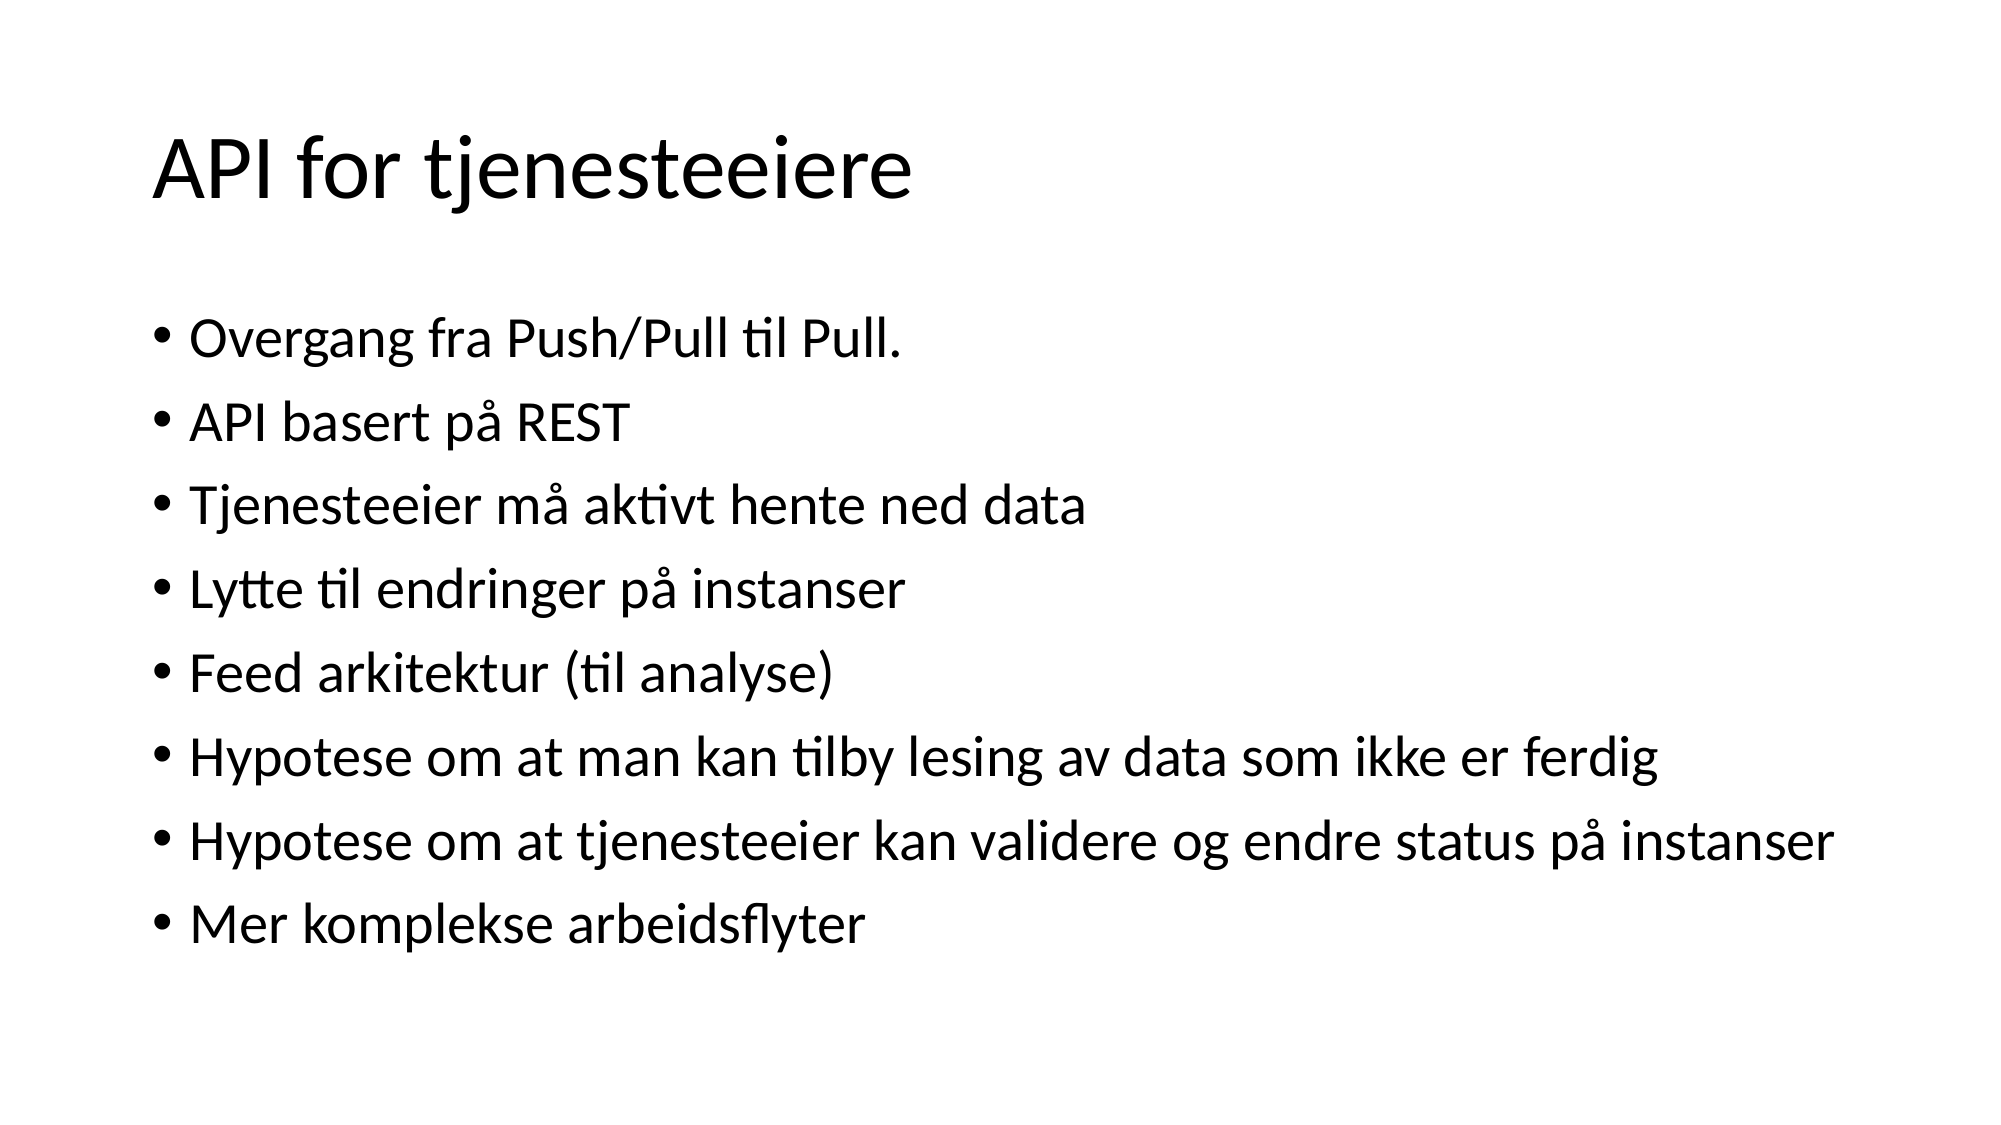

# API for tjenesteeiere
Overgang fra Push/Pull til Pull.
API basert på REST
Tjenesteeier må aktivt hente ned data
Lytte til endringer på instanser
Feed arkitektur (til analyse)
Hypotese om at man kan tilby lesing av data som ikke er ferdig
Hypotese om at tjenesteeier kan validere og endre status på instanser
Mer komplekse arbeidsflyter